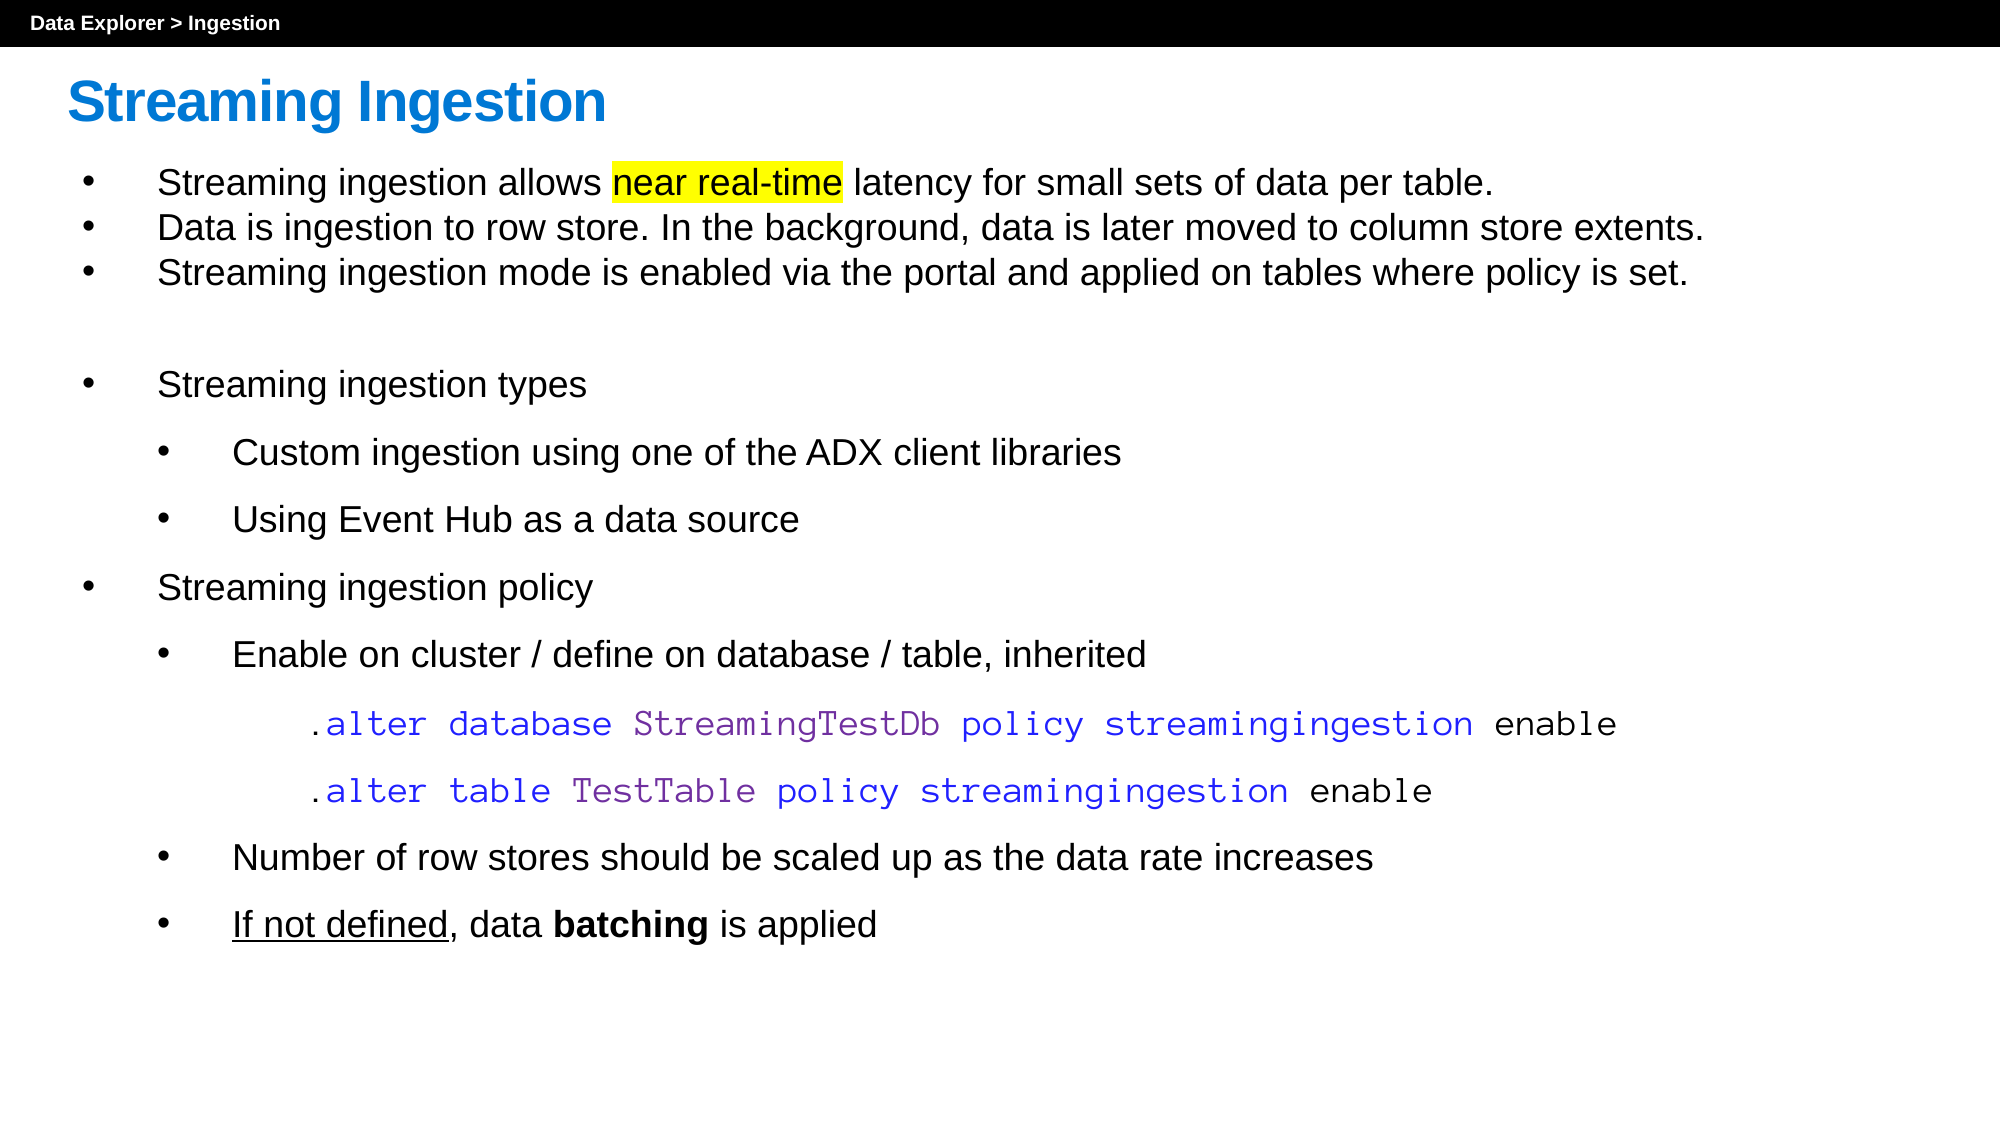

Data Explorer > Ingestion
Streaming Ingestion
Streaming ingestion allows near real-time latency for small sets of data per table.
Data is ingestion to row store. In the background, data is later moved to column store extents.
Streaming ingestion mode is enabled via the portal and applied on tables where policy is set.

Streaming ingestion types
Custom ingestion using one of the ADX client libraries
Using Event Hub as a data source
Streaming ingestion policy
Enable on cluster / define on database / table, inherited
	.alter database StreamingTestDb policy streamingingestion enable
	.alter table TestTable policy streamingingestion enable
Number of row stores should be scaled up as the data rate increases
If not defined, data batching is applied